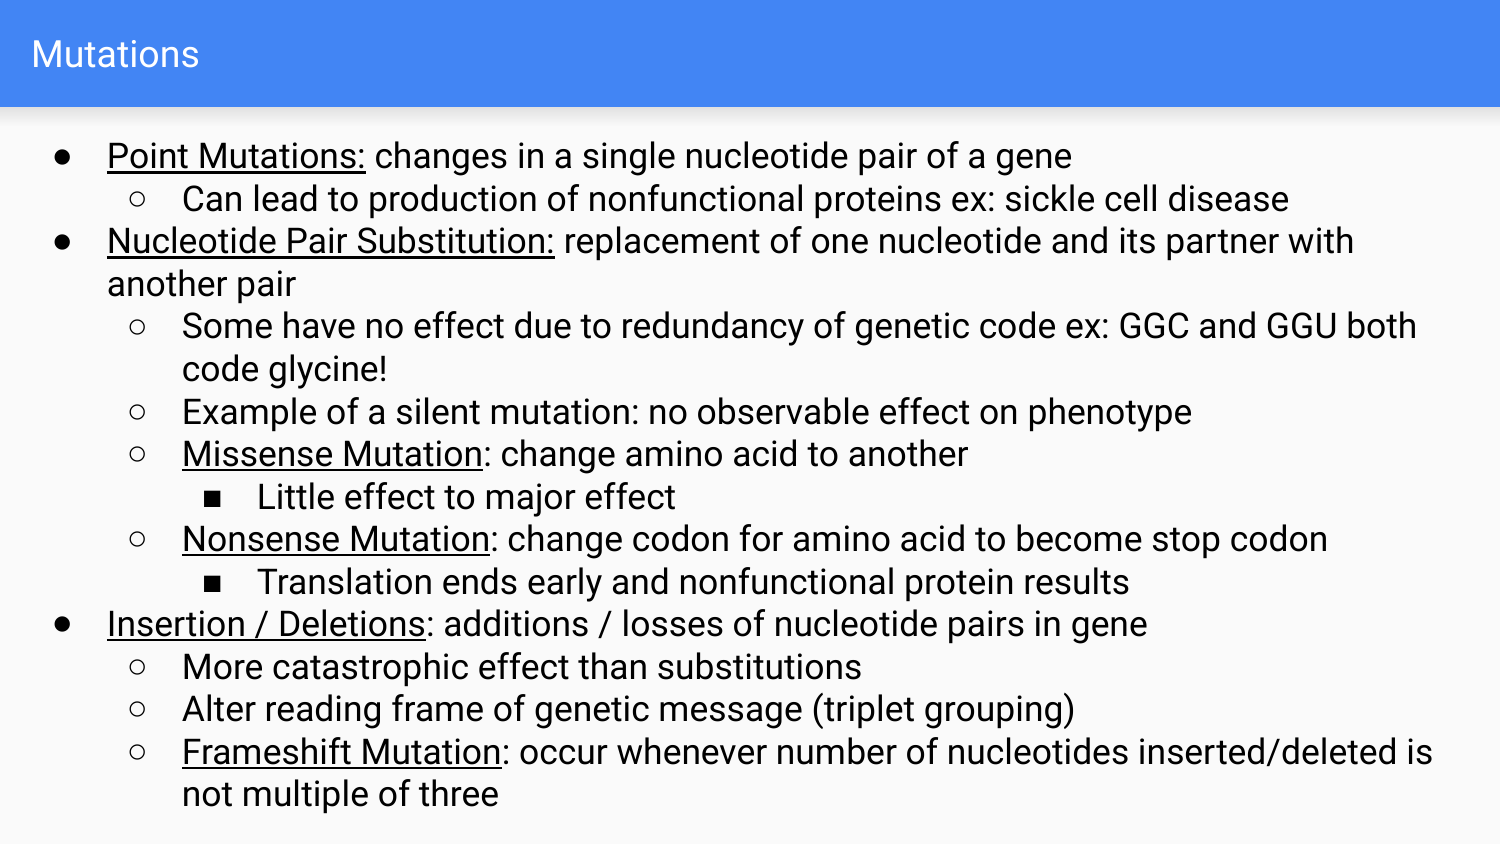

# Mutations
Point Mutations: changes in a single nucleotide pair of a gene
Can lead to production of nonfunctional proteins ex: sickle cell disease
Nucleotide Pair Substitution: replacement of one nucleotide and its partner with another pair
Some have no effect due to redundancy of genetic code ex: GGC and GGU both code glycine!
Example of a silent mutation: no observable effect on phenotype
Missense Mutation: change amino acid to another
Little effect to major effect
Nonsense Mutation: change codon for amino acid to become stop codon
Translation ends early and nonfunctional protein results
Insertion / Deletions: additions / losses of nucleotide pairs in gene
More catastrophic effect than substitutions
Alter reading frame of genetic message (triplet grouping)
Frameshift Mutation: occur whenever number of nucleotides inserted/deleted is not multiple of three